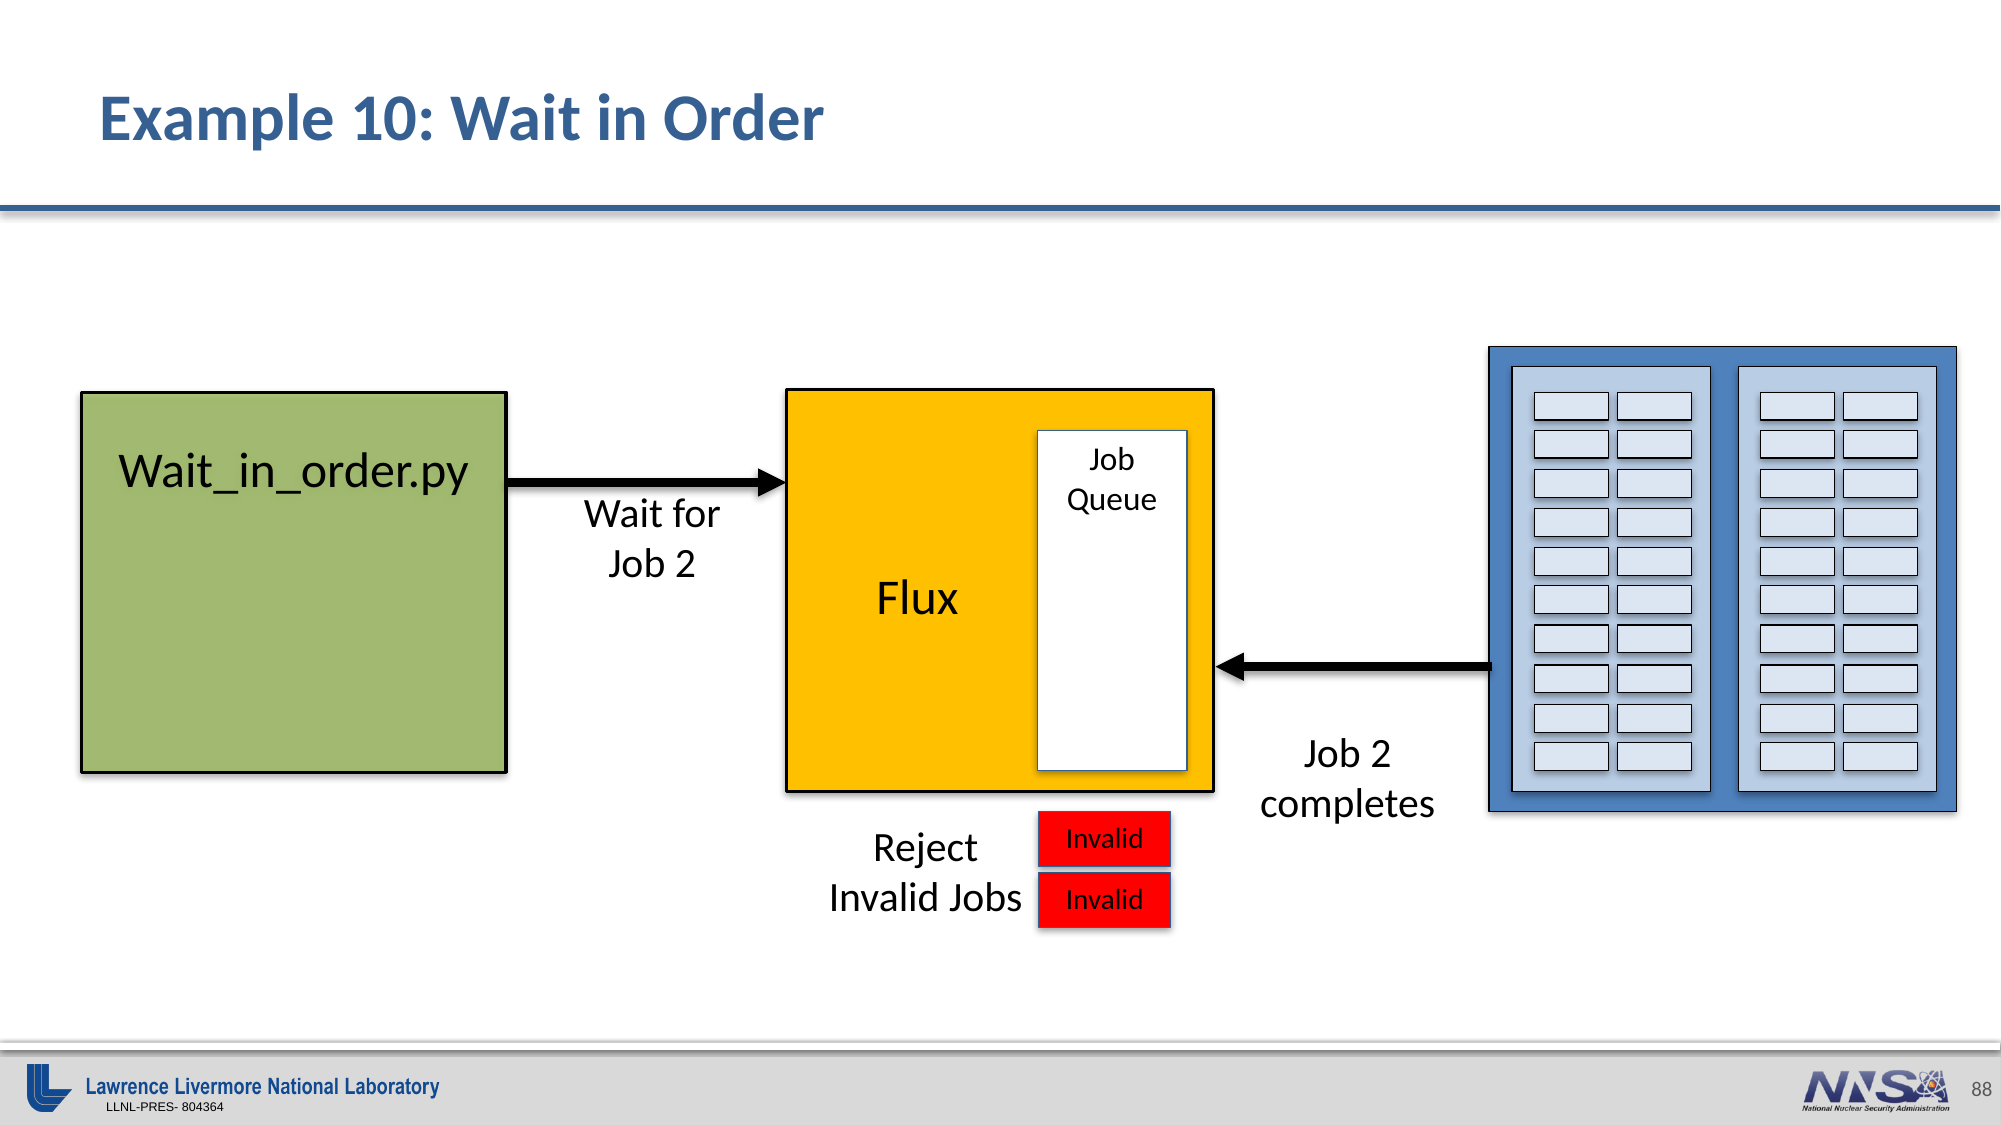

# Example 10: Wait in Order

Flux
Wait_in_order.py
Job Queue
Wait for Job 2
Job 2 completes
Invalid
Reject Invalid Jobs
Invalid